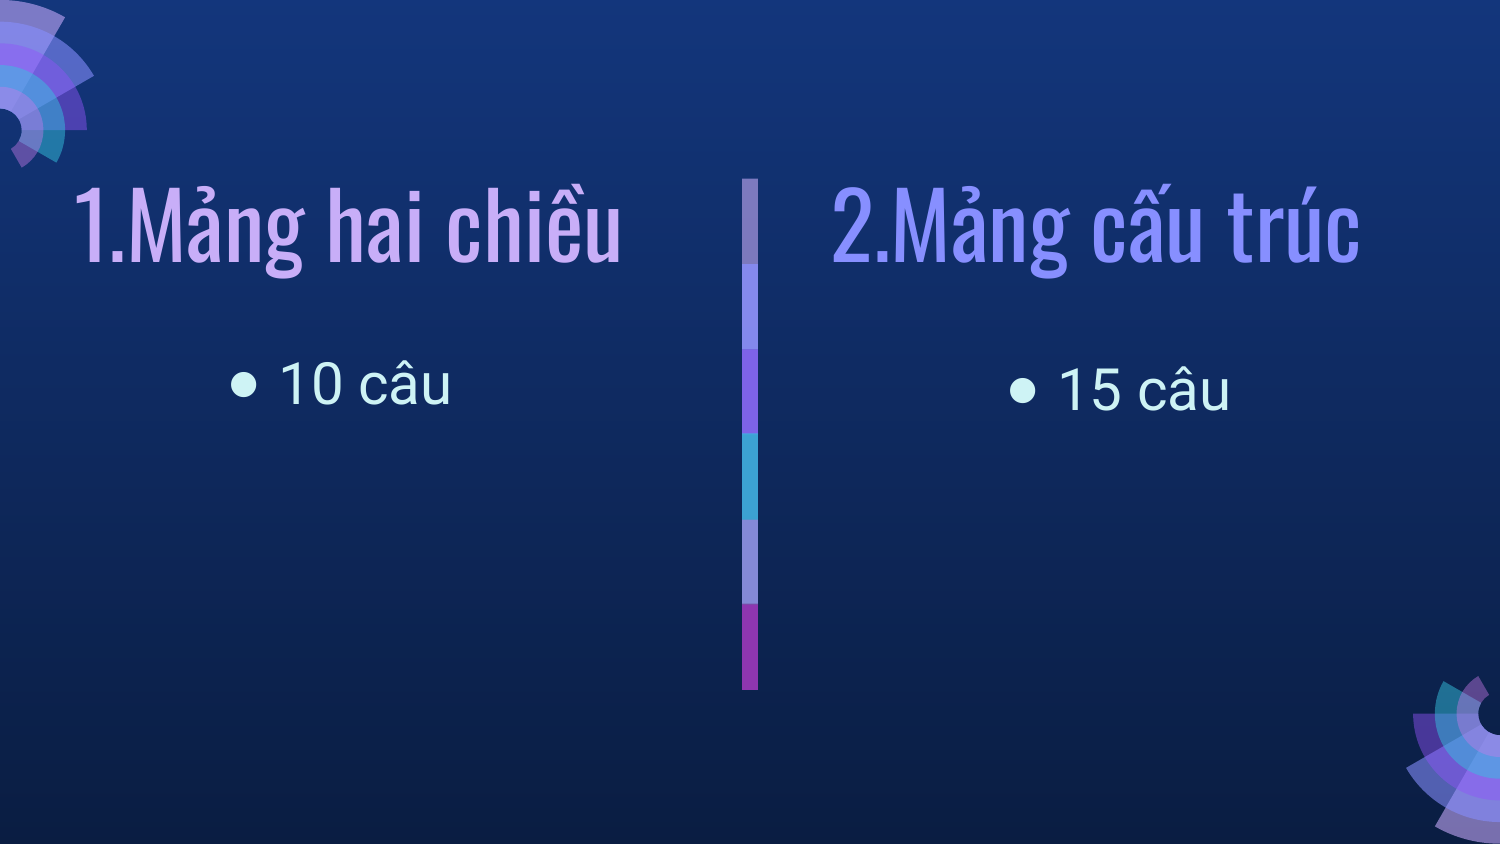

1.Mảng hai chiều
# 2.Mảng cấu trúc
10 câu
15 câu